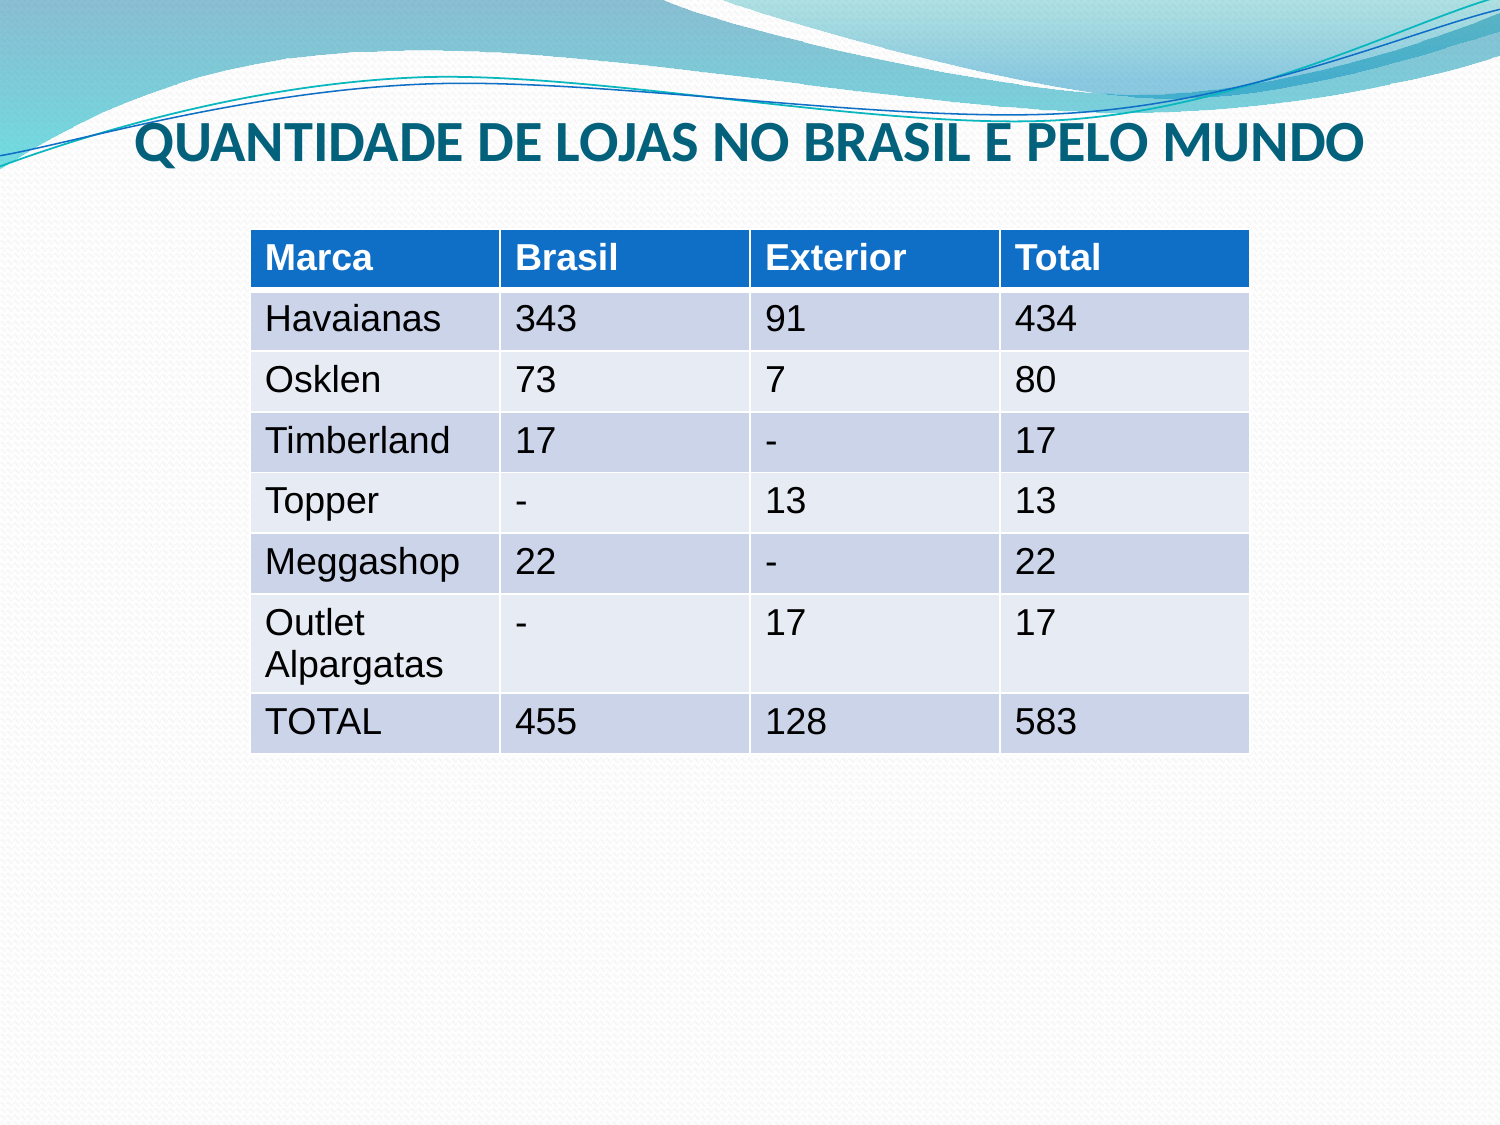

# QUANTIDADE DE LOJAS NO BRASIL E PELO MUNDO
| Marca | Brasil | Exterior | Total |
| --- | --- | --- | --- |
| Havaianas | 343 | 91 | 434 |
| Osklen | 73 | 7 | 80 |
| Timberland | 17 | - | 17 |
| Topper | - | 13 | 13 |
| Meggashop | 22 | - | 22 |
| Outlet Alpargatas | - | 17 | 17 |
| TOTAL | 455 | 128 | 583 |